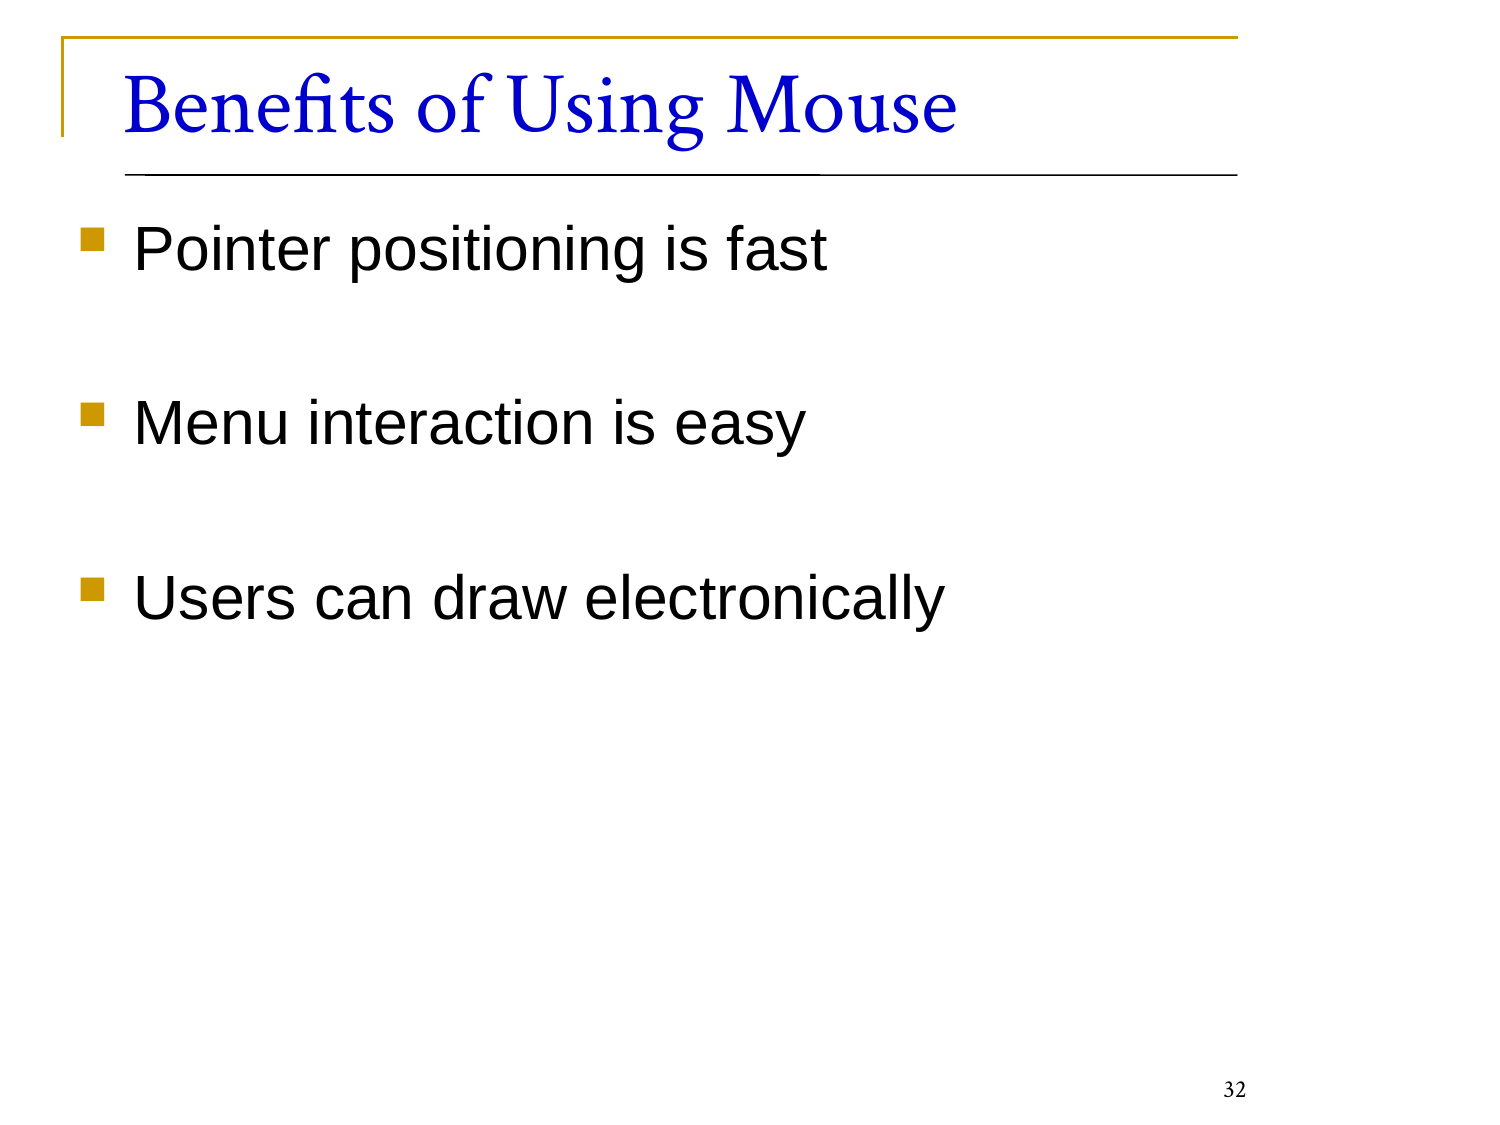

# Benefits of Using Mouse
Pointer positioning is fast

Menu interaction is easy

Users can draw electronically
32